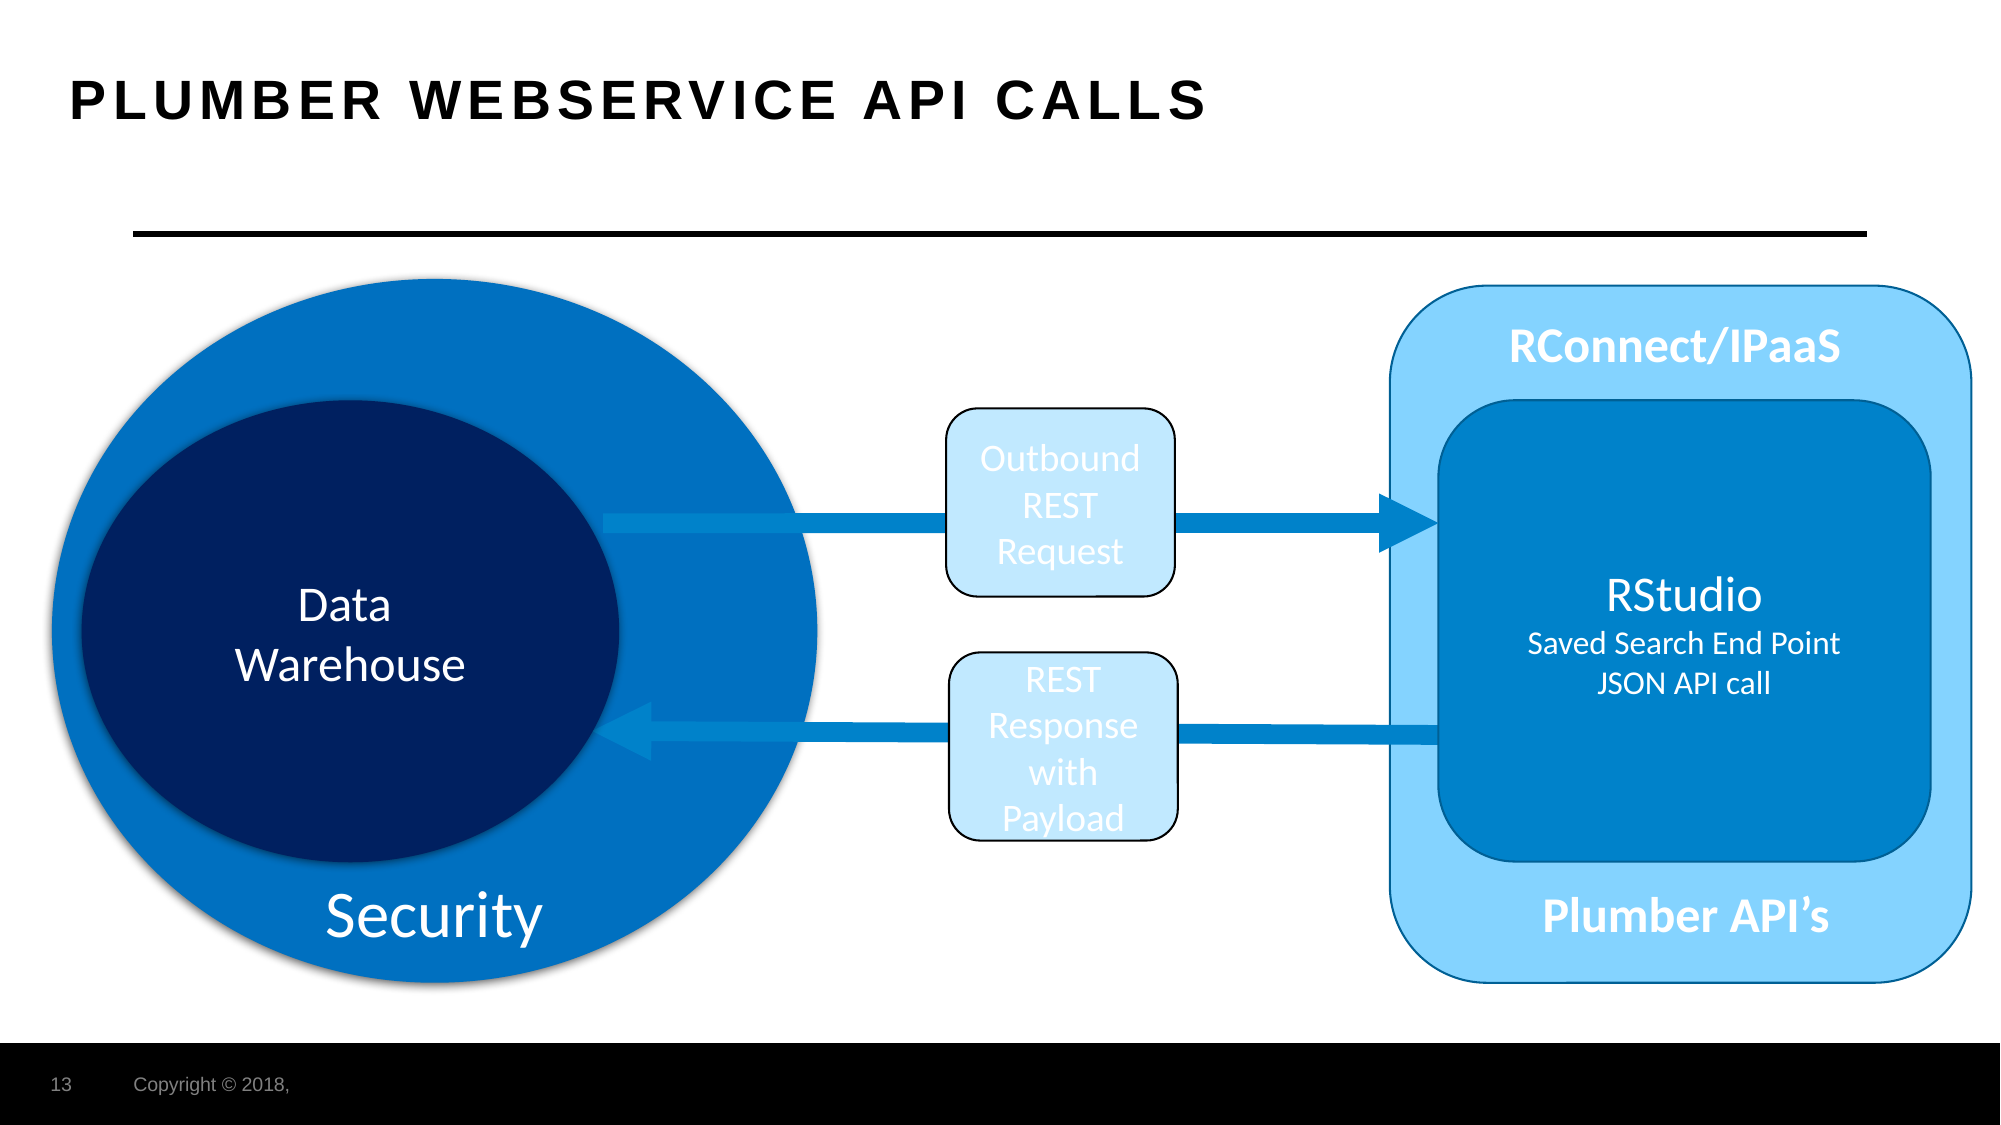

Plumber Webservice API Calls

Security
AEMv
RConnect/IPaaS
RStudio
Saved Search End Point
JSON API call
Data
Warehouse
Outbound REST Request
REST Response with Payload
Plumber API’s